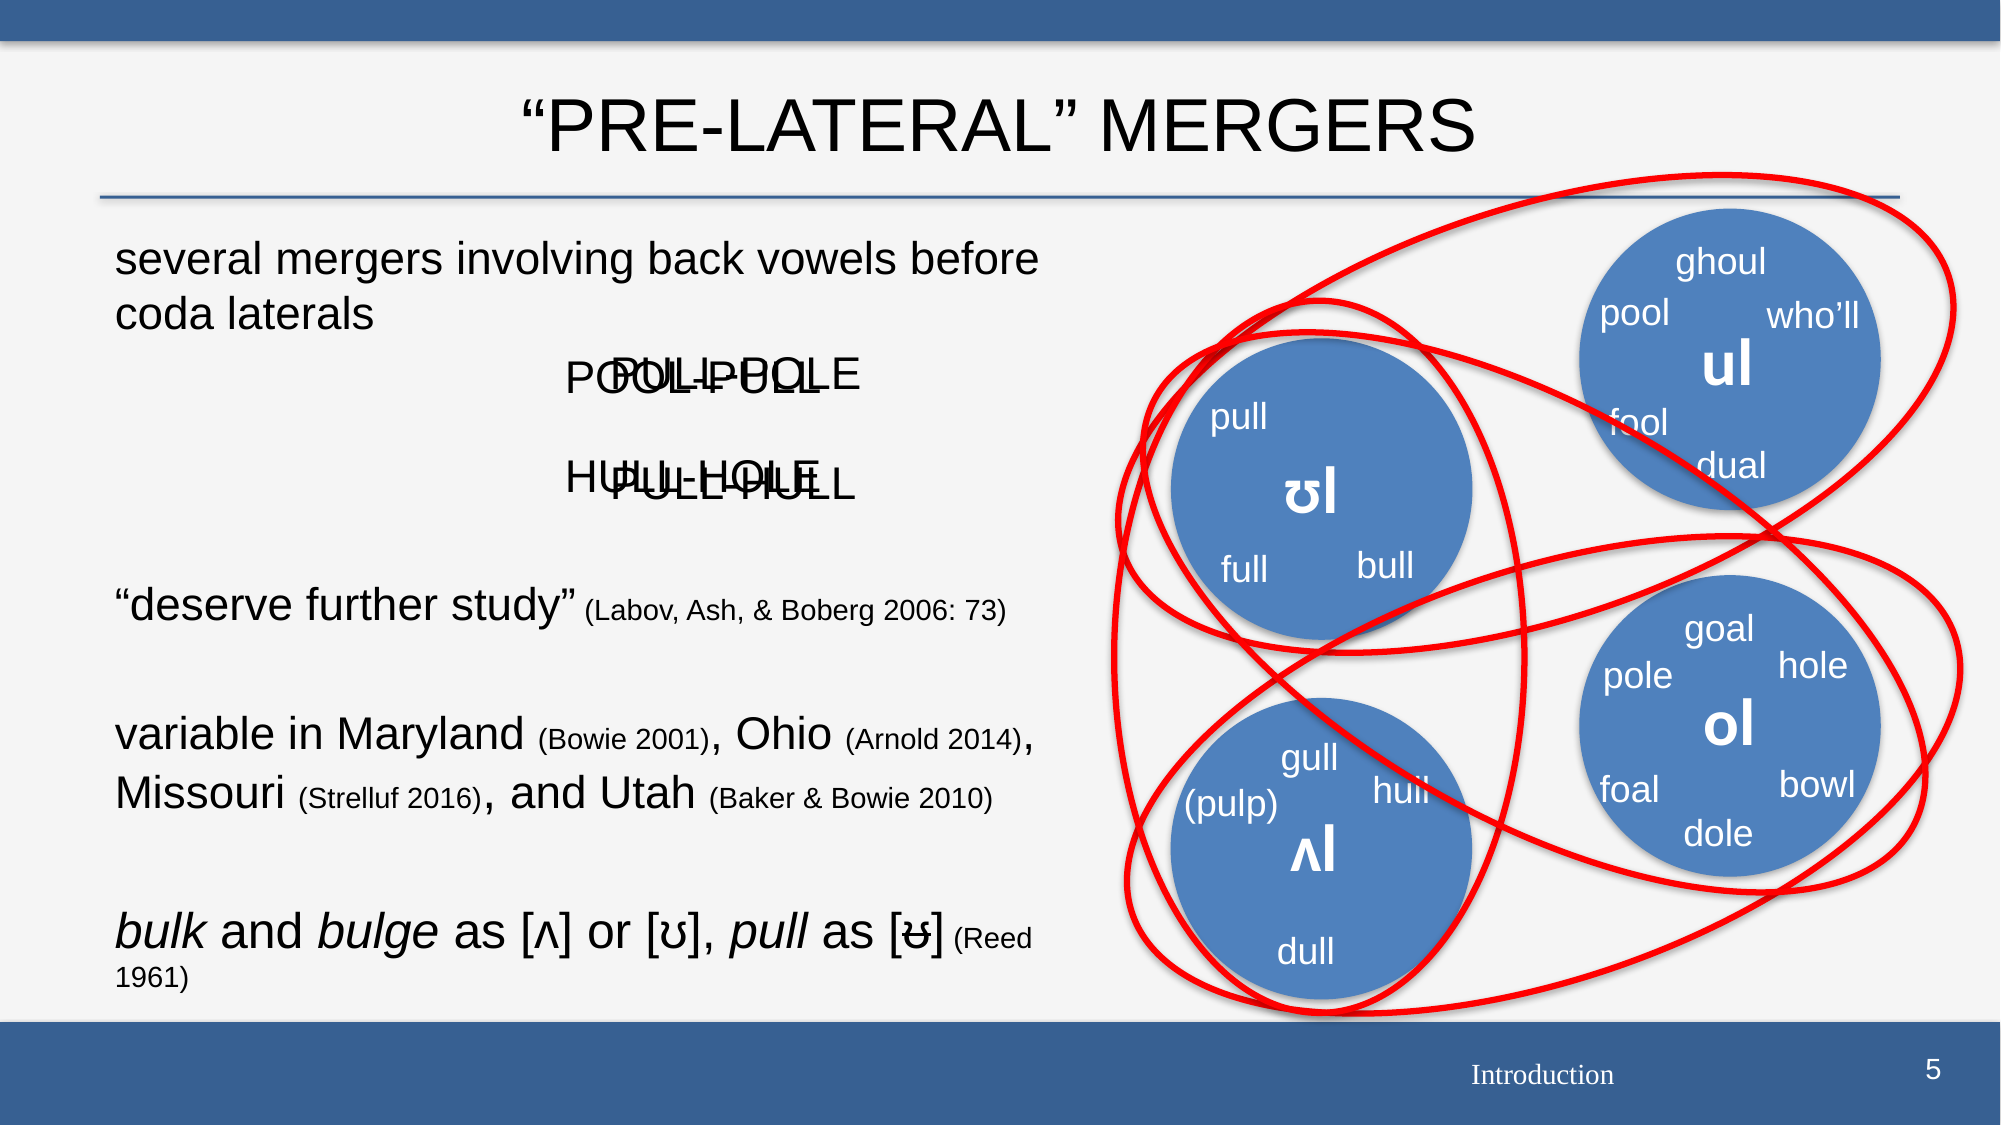

# “Pre-Lateral” Mergers

pool
who’ll
ul
fool
ghoul
dual
several mergers involving back vowels before coda laterals
			pool-pull

			hull-hole

“deserve further study” (Labov, Ash, & Boberg 2006: 73)

variable in Maryland (Bowie 2001), Ohio (Arnold 2014), Missouri (Strelluf 2016), and Utah (Baker & Bowie 2010)

bulk and bulge as [ʌ] or [ʊ], pull as [ʊ] (Reed 1961)

pull-pole

pull-hull

pull
ʊl
bull
full

hole
pole
ol
bowl
foal
goal
dole

hull
(pulp)
ʌl
gull
dull
Introduction
5